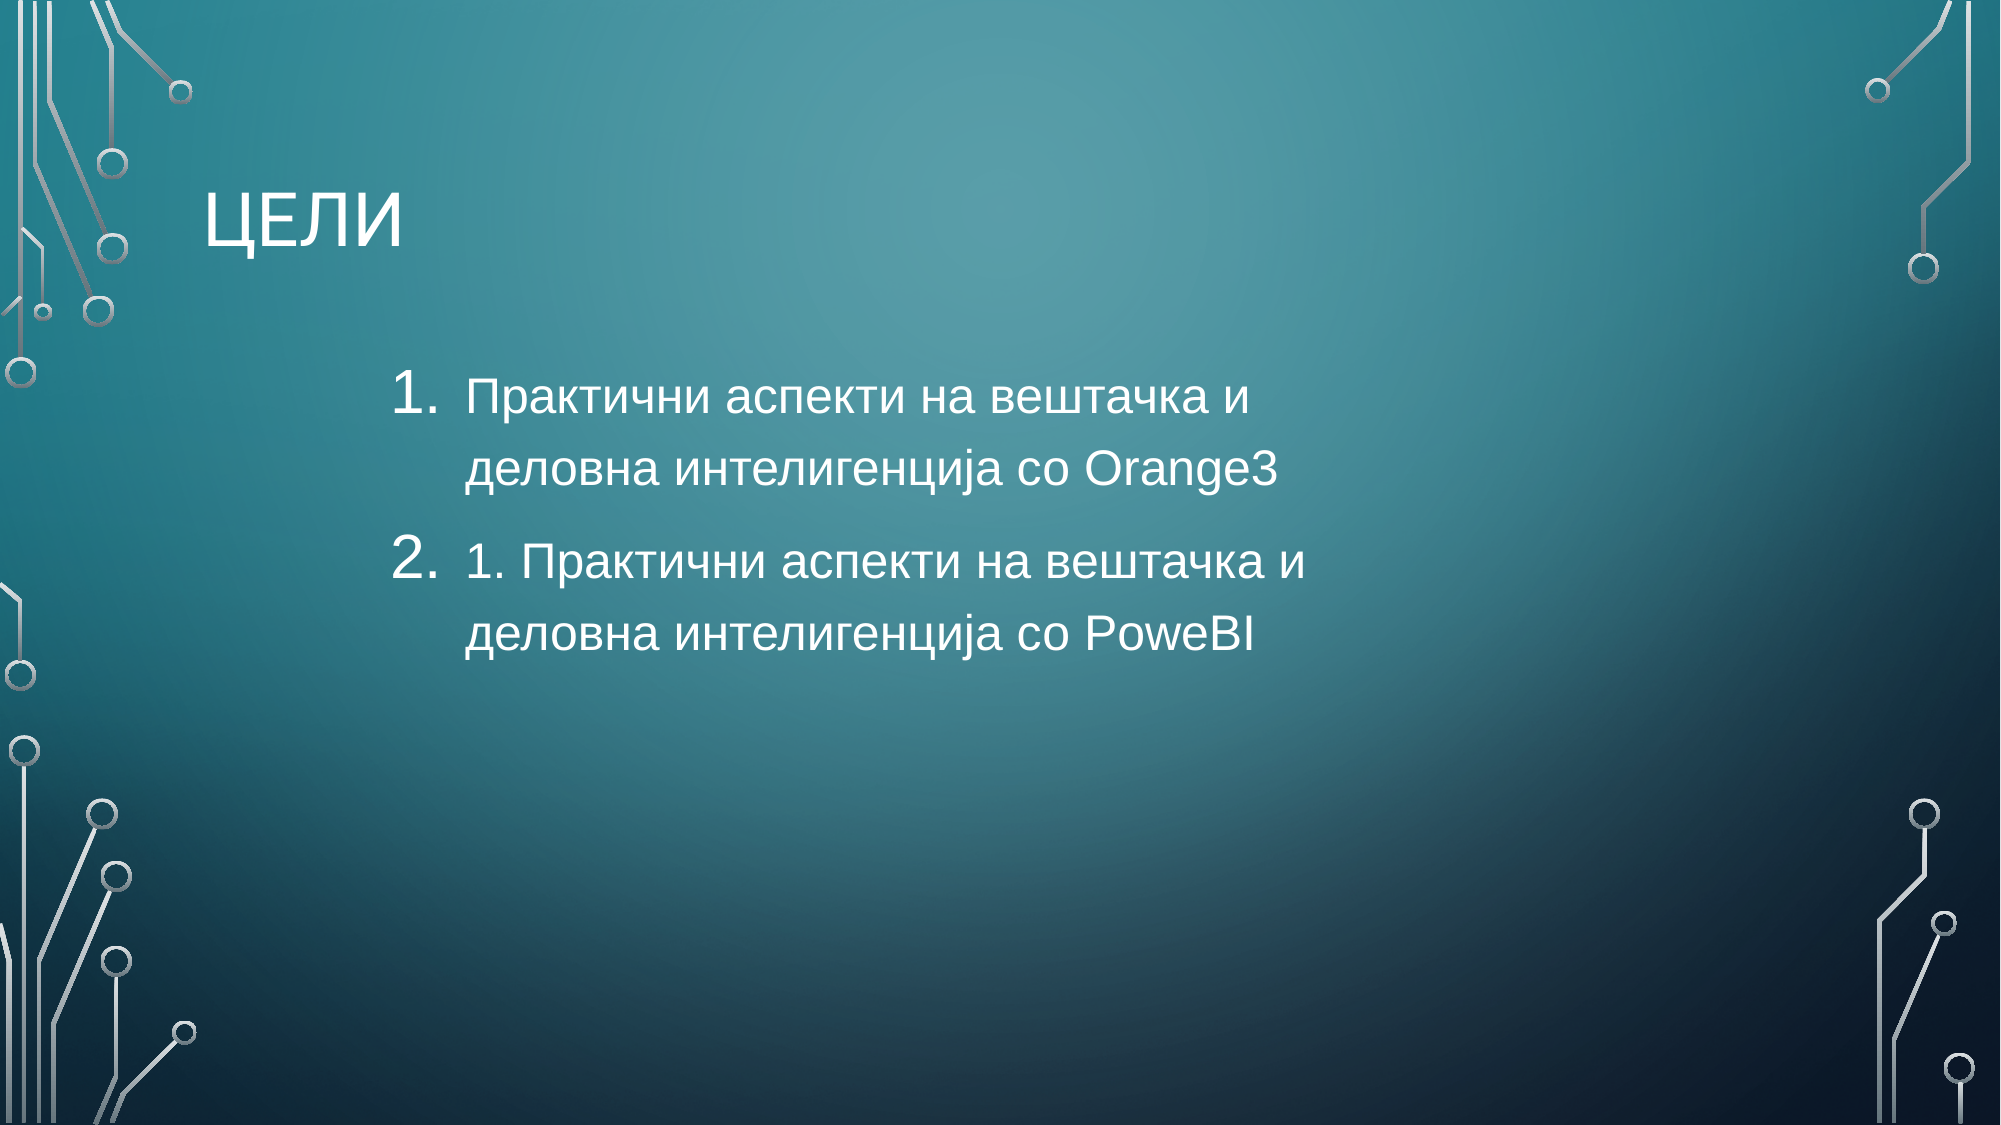

# ЦЕЛИ
Практични аспекти на вештачка и деловна интелигенција со Orange3
1. Практични аспекти на вештачка и деловна интелигенција со PoweBI